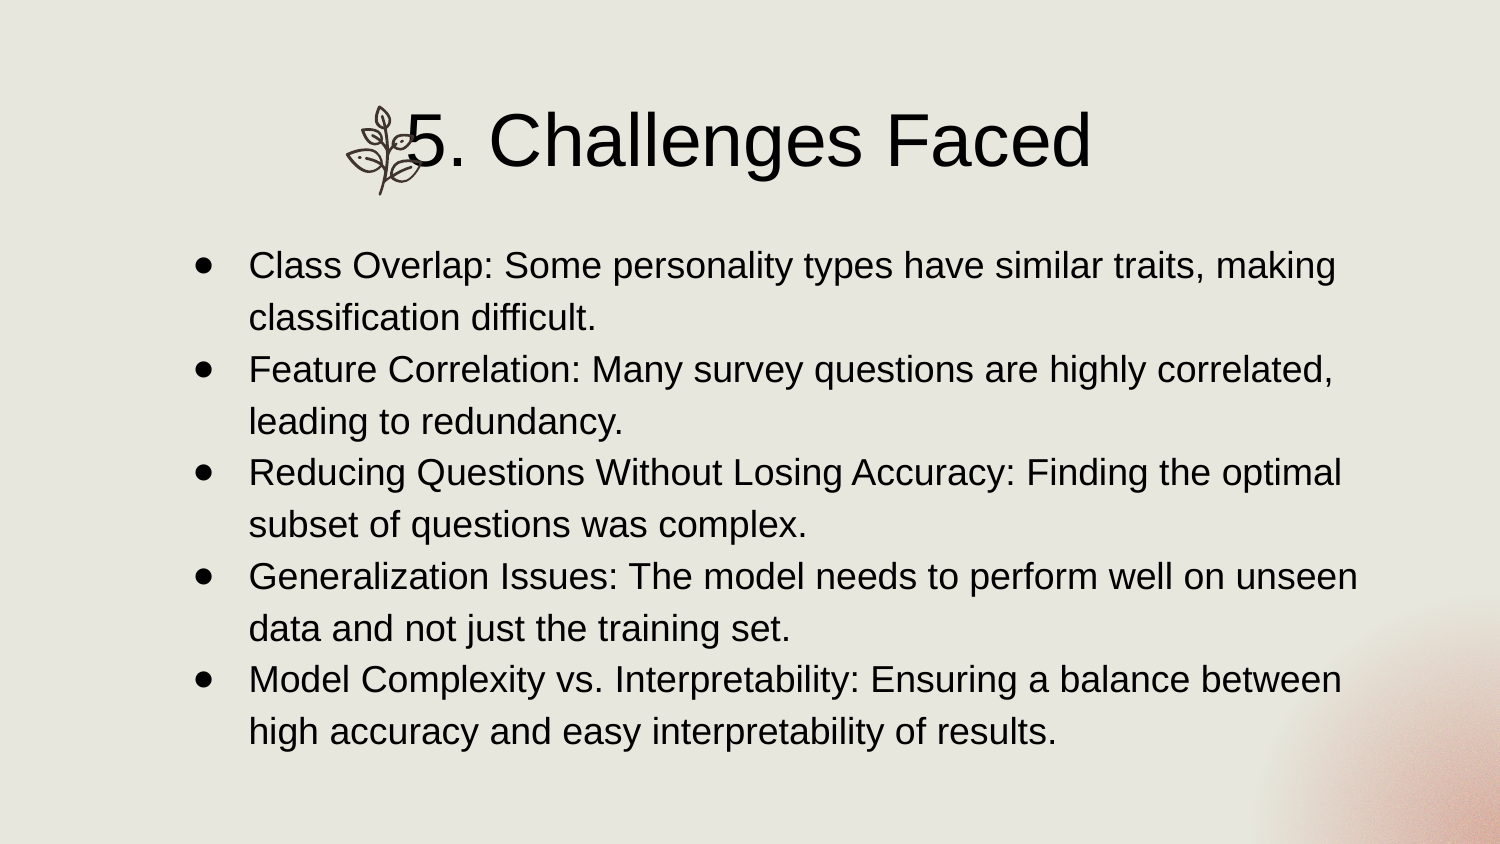

# 5. Challenges Faced

Class Overlap: Some personality types have similar traits, making classification difficult.
Feature Correlation: Many survey questions are highly correlated, leading to redundancy.
Reducing Questions Without Losing Accuracy: Finding the optimal subset of questions was complex.
Generalization Issues: The model needs to perform well on unseen data and not just the training set.
Model Complexity vs. Interpretability: Ensuring a balance between high accuracy and easy interpretability of results.